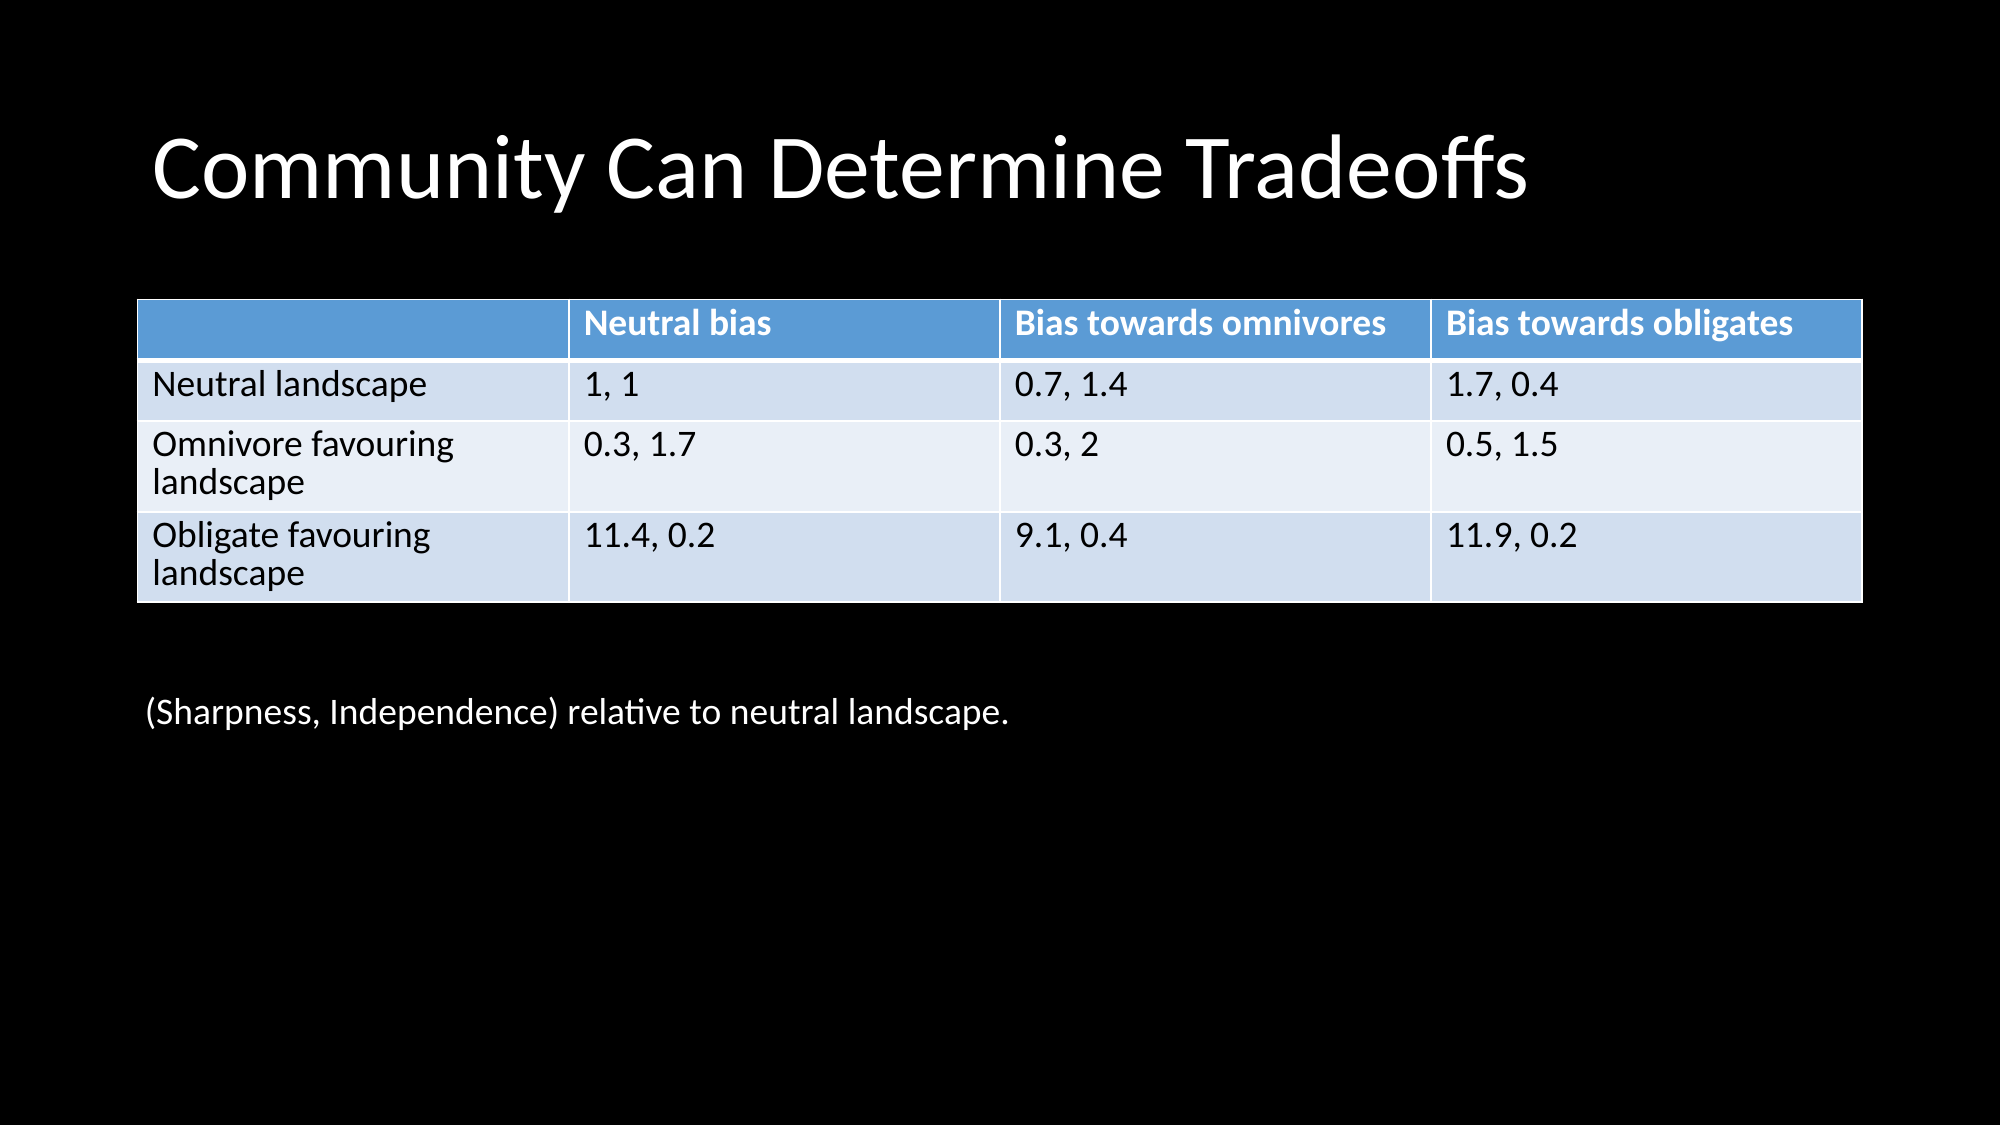

# Community Can Determine Tradeoffs
|  | Neutral bias | Bias towards omnivores | Bias towards obligates |
| --- | --- | --- | --- |
| Neutral landscape | 1, 1 | 0.7, 1.4 | 1.7, 0.4 |
| Omnivore favouring landscape | 0.3, 1.7 | 0.3, 2 | 0.5, 1.5 |
| Obligate favouring landscape | 11.4, 0.2 | 9.1, 0.4 | 11.9, 0.2 |
(Sharpness, Independence) relative to neutral landscape.